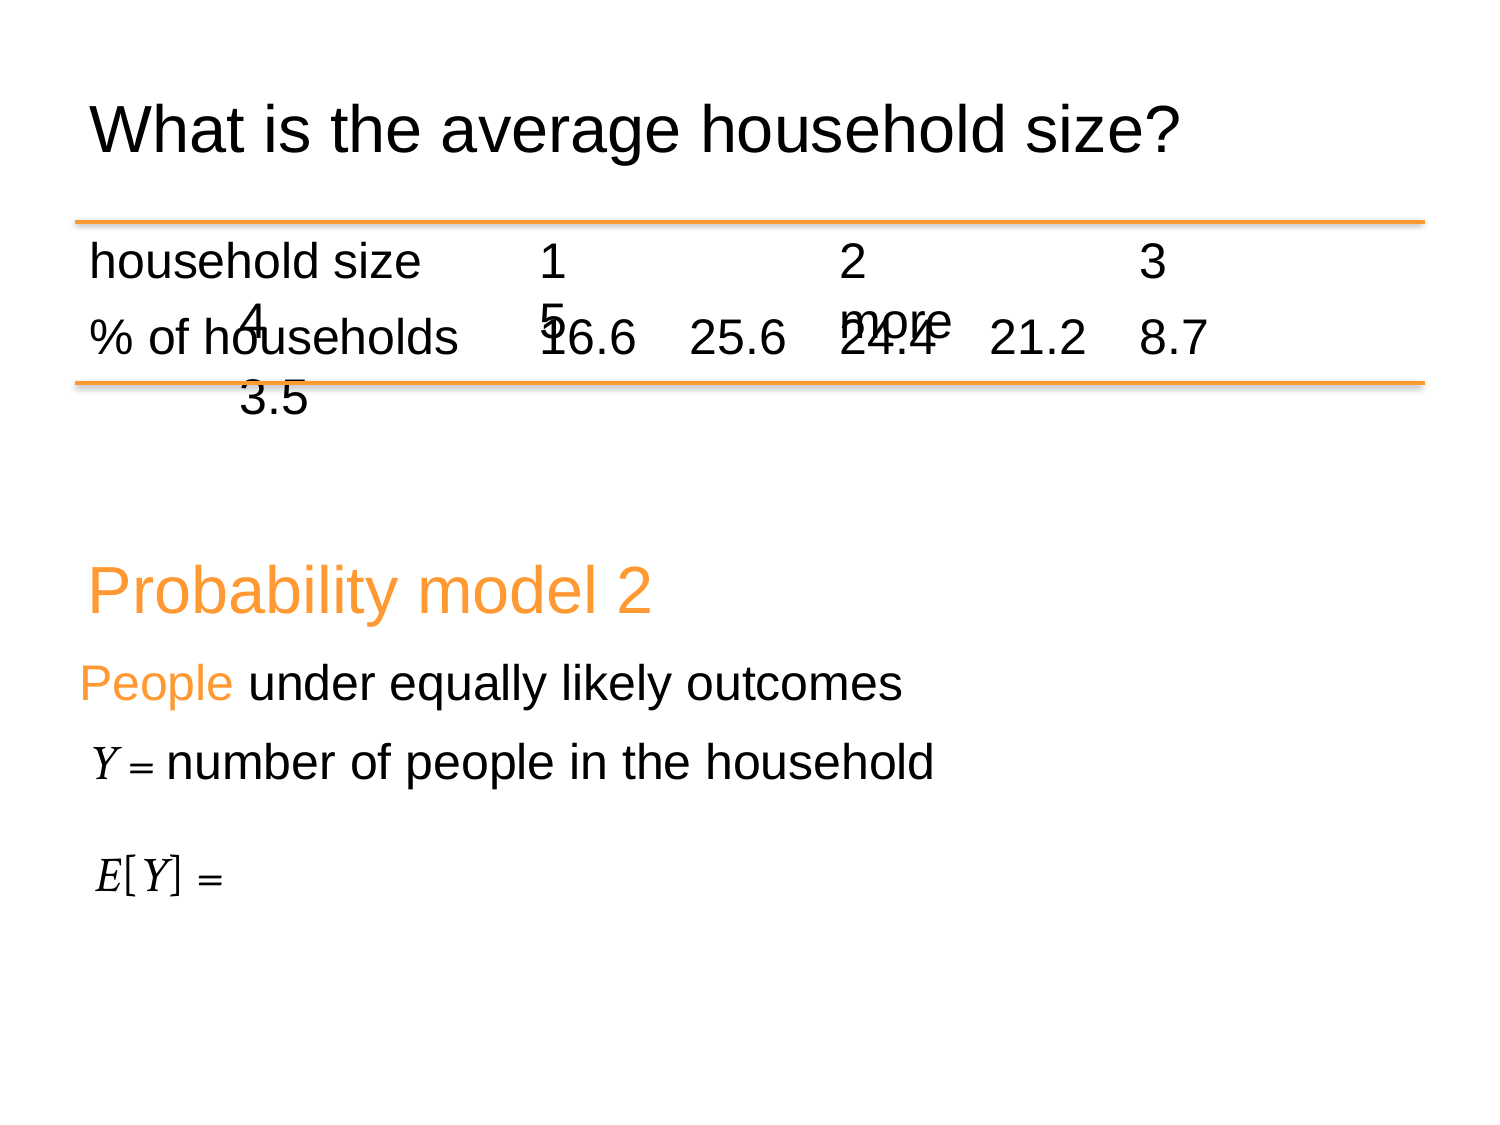

What is the average household size?
household size	1		2		3		4		5		more
% of households	16.6	25.6	24.4	21.2	8.7		3.5
Probability model 2
People under equally likely outcomes
Y = number of people in the household
E[Y] =